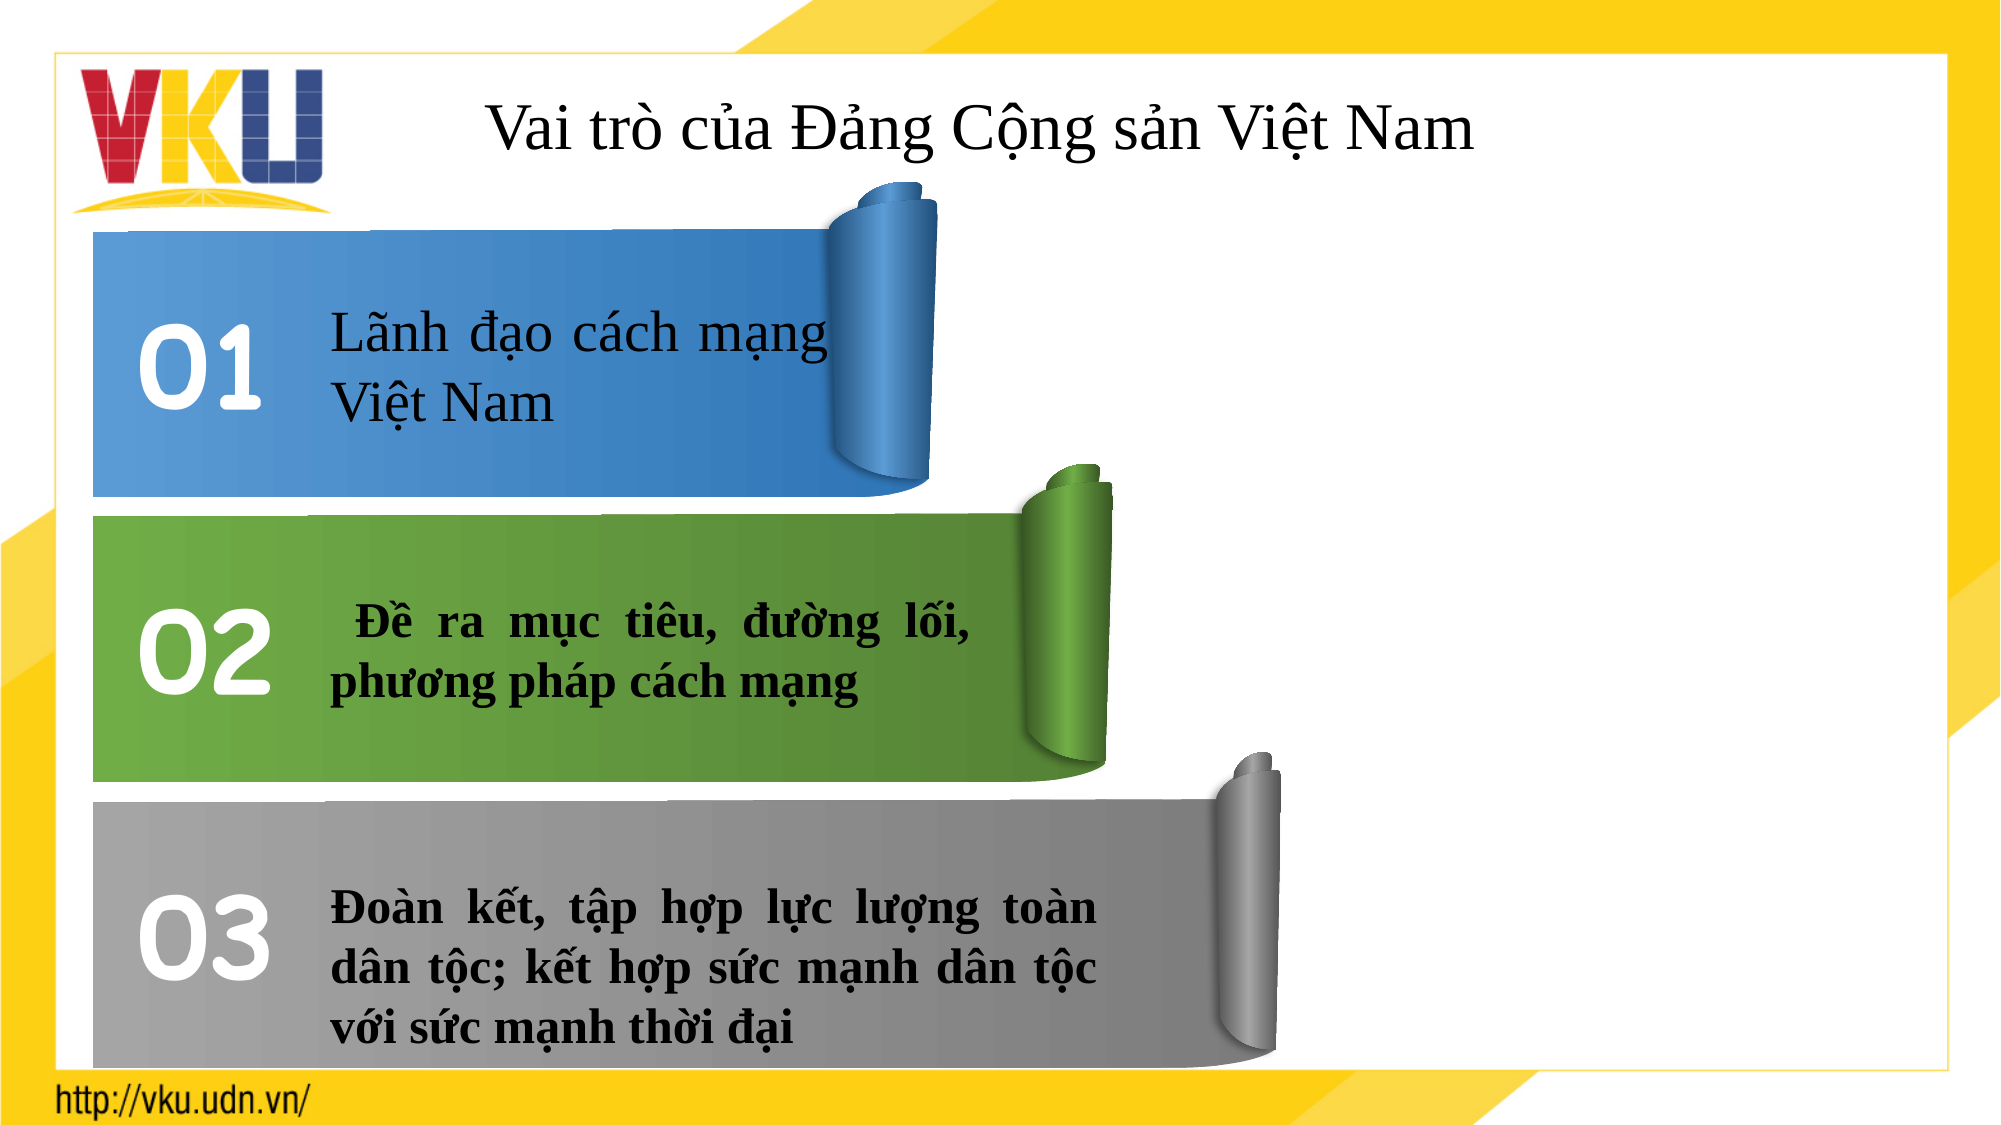

Vai trò của Đảng Cộng sản Việt Nam

Lãnh đạo cách mạng Việt Nam
01

02
 Đề ra mục tiêu, đường lối, phương pháp cách mạng

Đoàn kết, tập hợp lực lượng toàn dân tộc; kết hợp sức mạnh dân tộc với sức mạnh thời đại
03